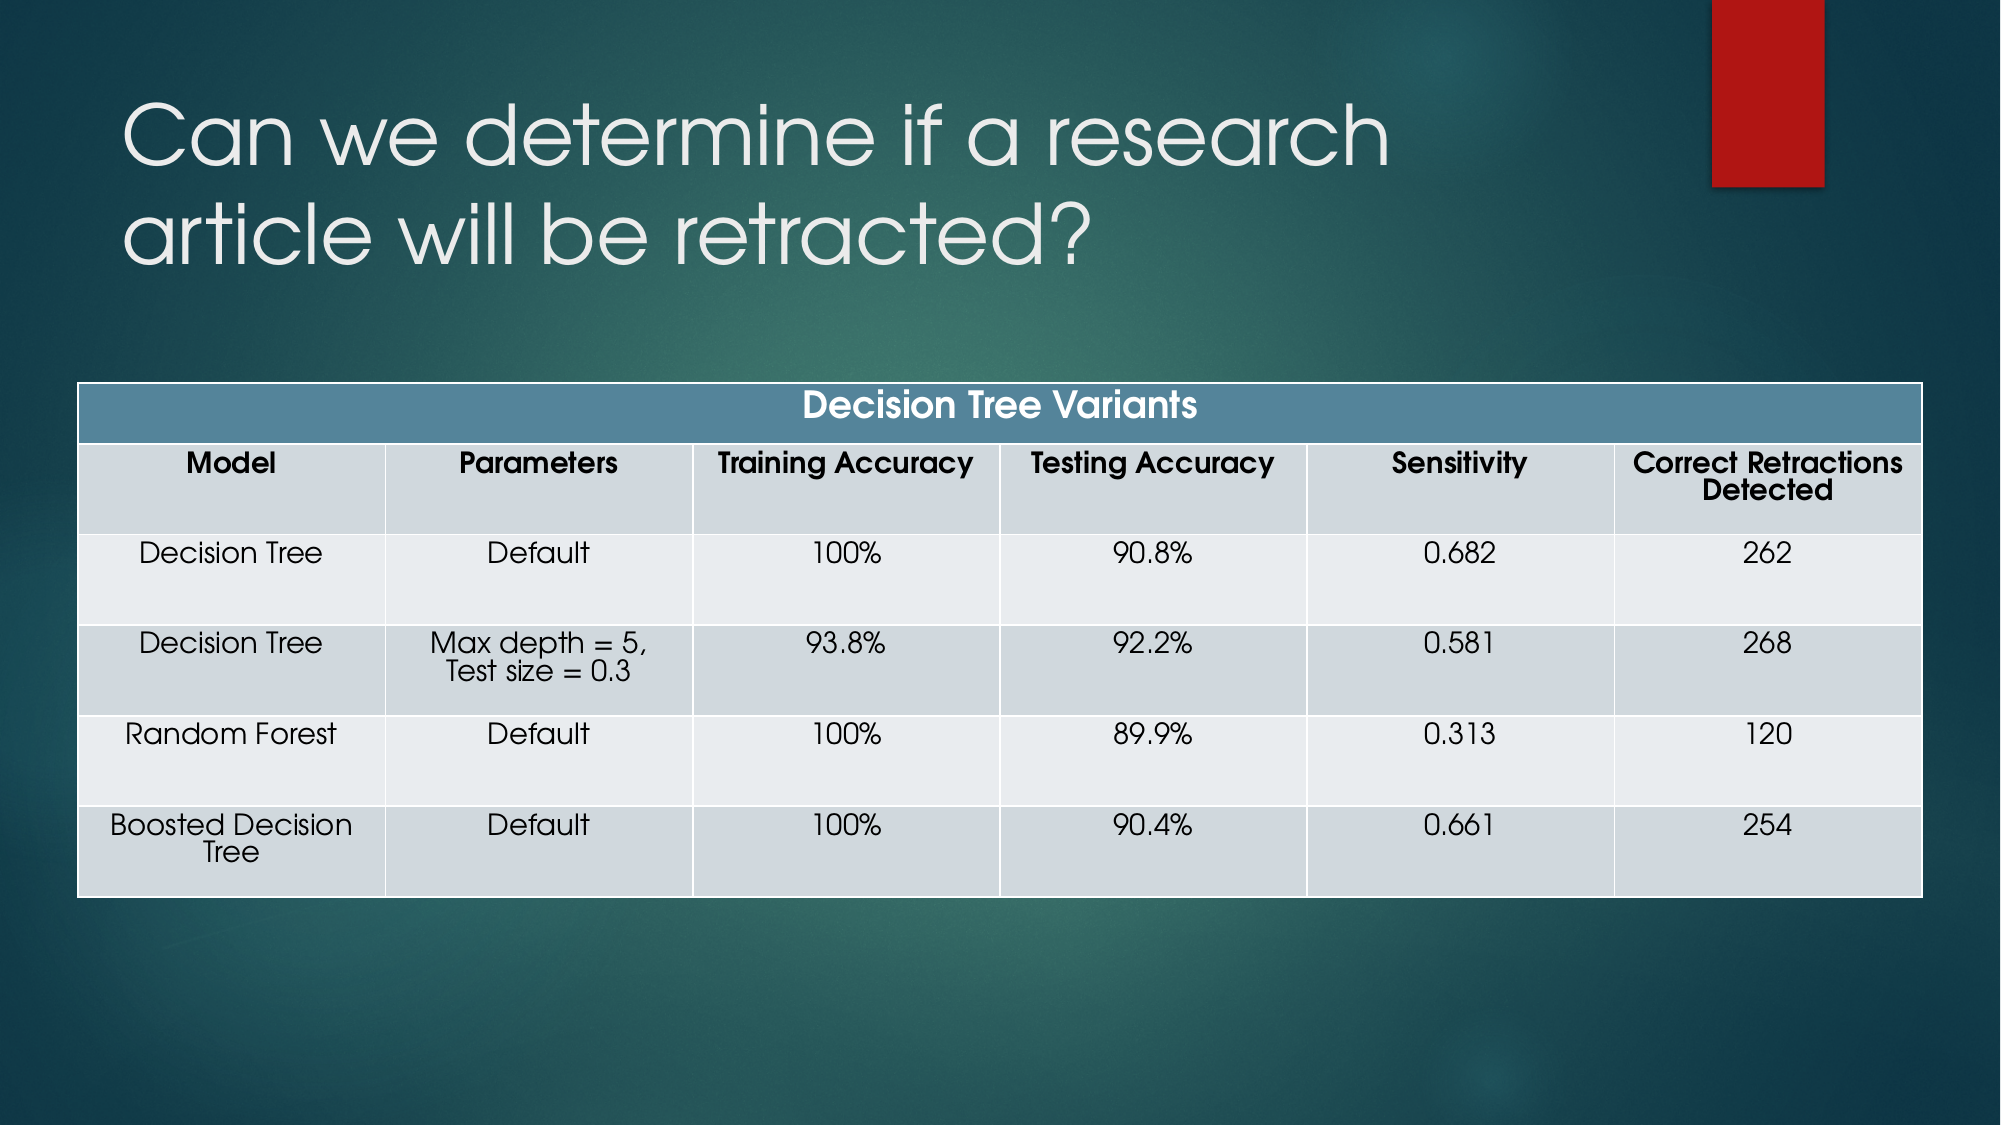

# Can we determine if a research article will be retracted?
| Decision Tree Variants |  |  |  |  |  |
| --- | --- | --- | --- | --- | --- |
| Model | Parameters | Training Accuracy | Testing Accuracy | Sensitivity | Correct Retractions Detected |
| Decision Tree | Default | 100% | 90.8% | 0.682 | 262 |
| Decision Tree | Max depth = 5, Test size = 0.3 | 93.8% | 92.2% | 0.581 | 268 |
| Random Forest | Default | 100% | 89.9% | 0.313 | 120 |
| Boosted Decision Tree | Default | 100% | 90.4% | 0.661 | 254 |